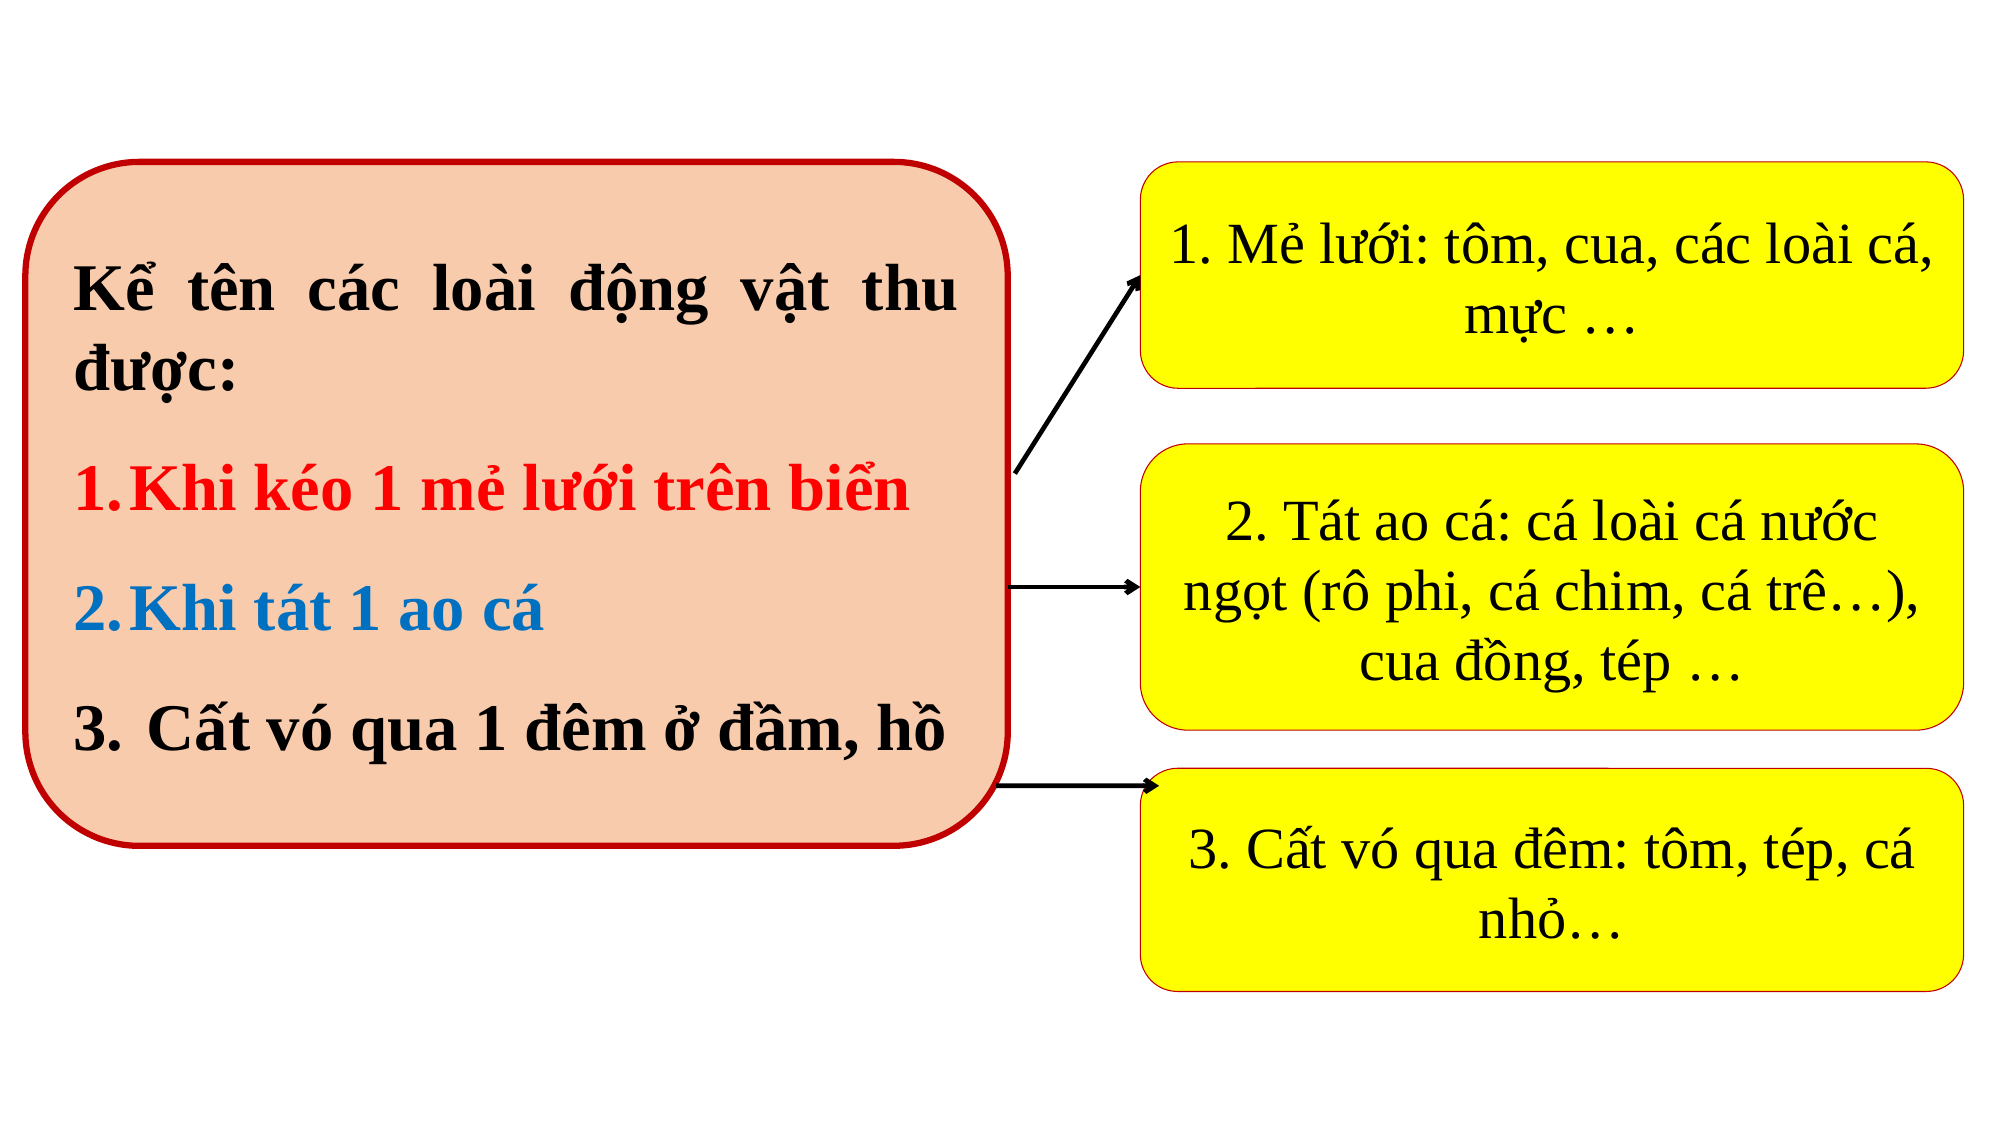

Kể tên các loài động vật thu được:
Khi kéo 1 mẻ lưới trên biển
Khi tát 1 ao cá
 Cất vó qua 1 đêm ở đầm, hồ
1. Mẻ lưới: tôm, cua, các loài cá, mực …
2. Tát ao cá: cá loài cá nước ngọt (rô phi, cá chim, cá trê…), cua đồng, tép …
3. Cất vó qua đêm: tôm, tép, cá nhỏ…